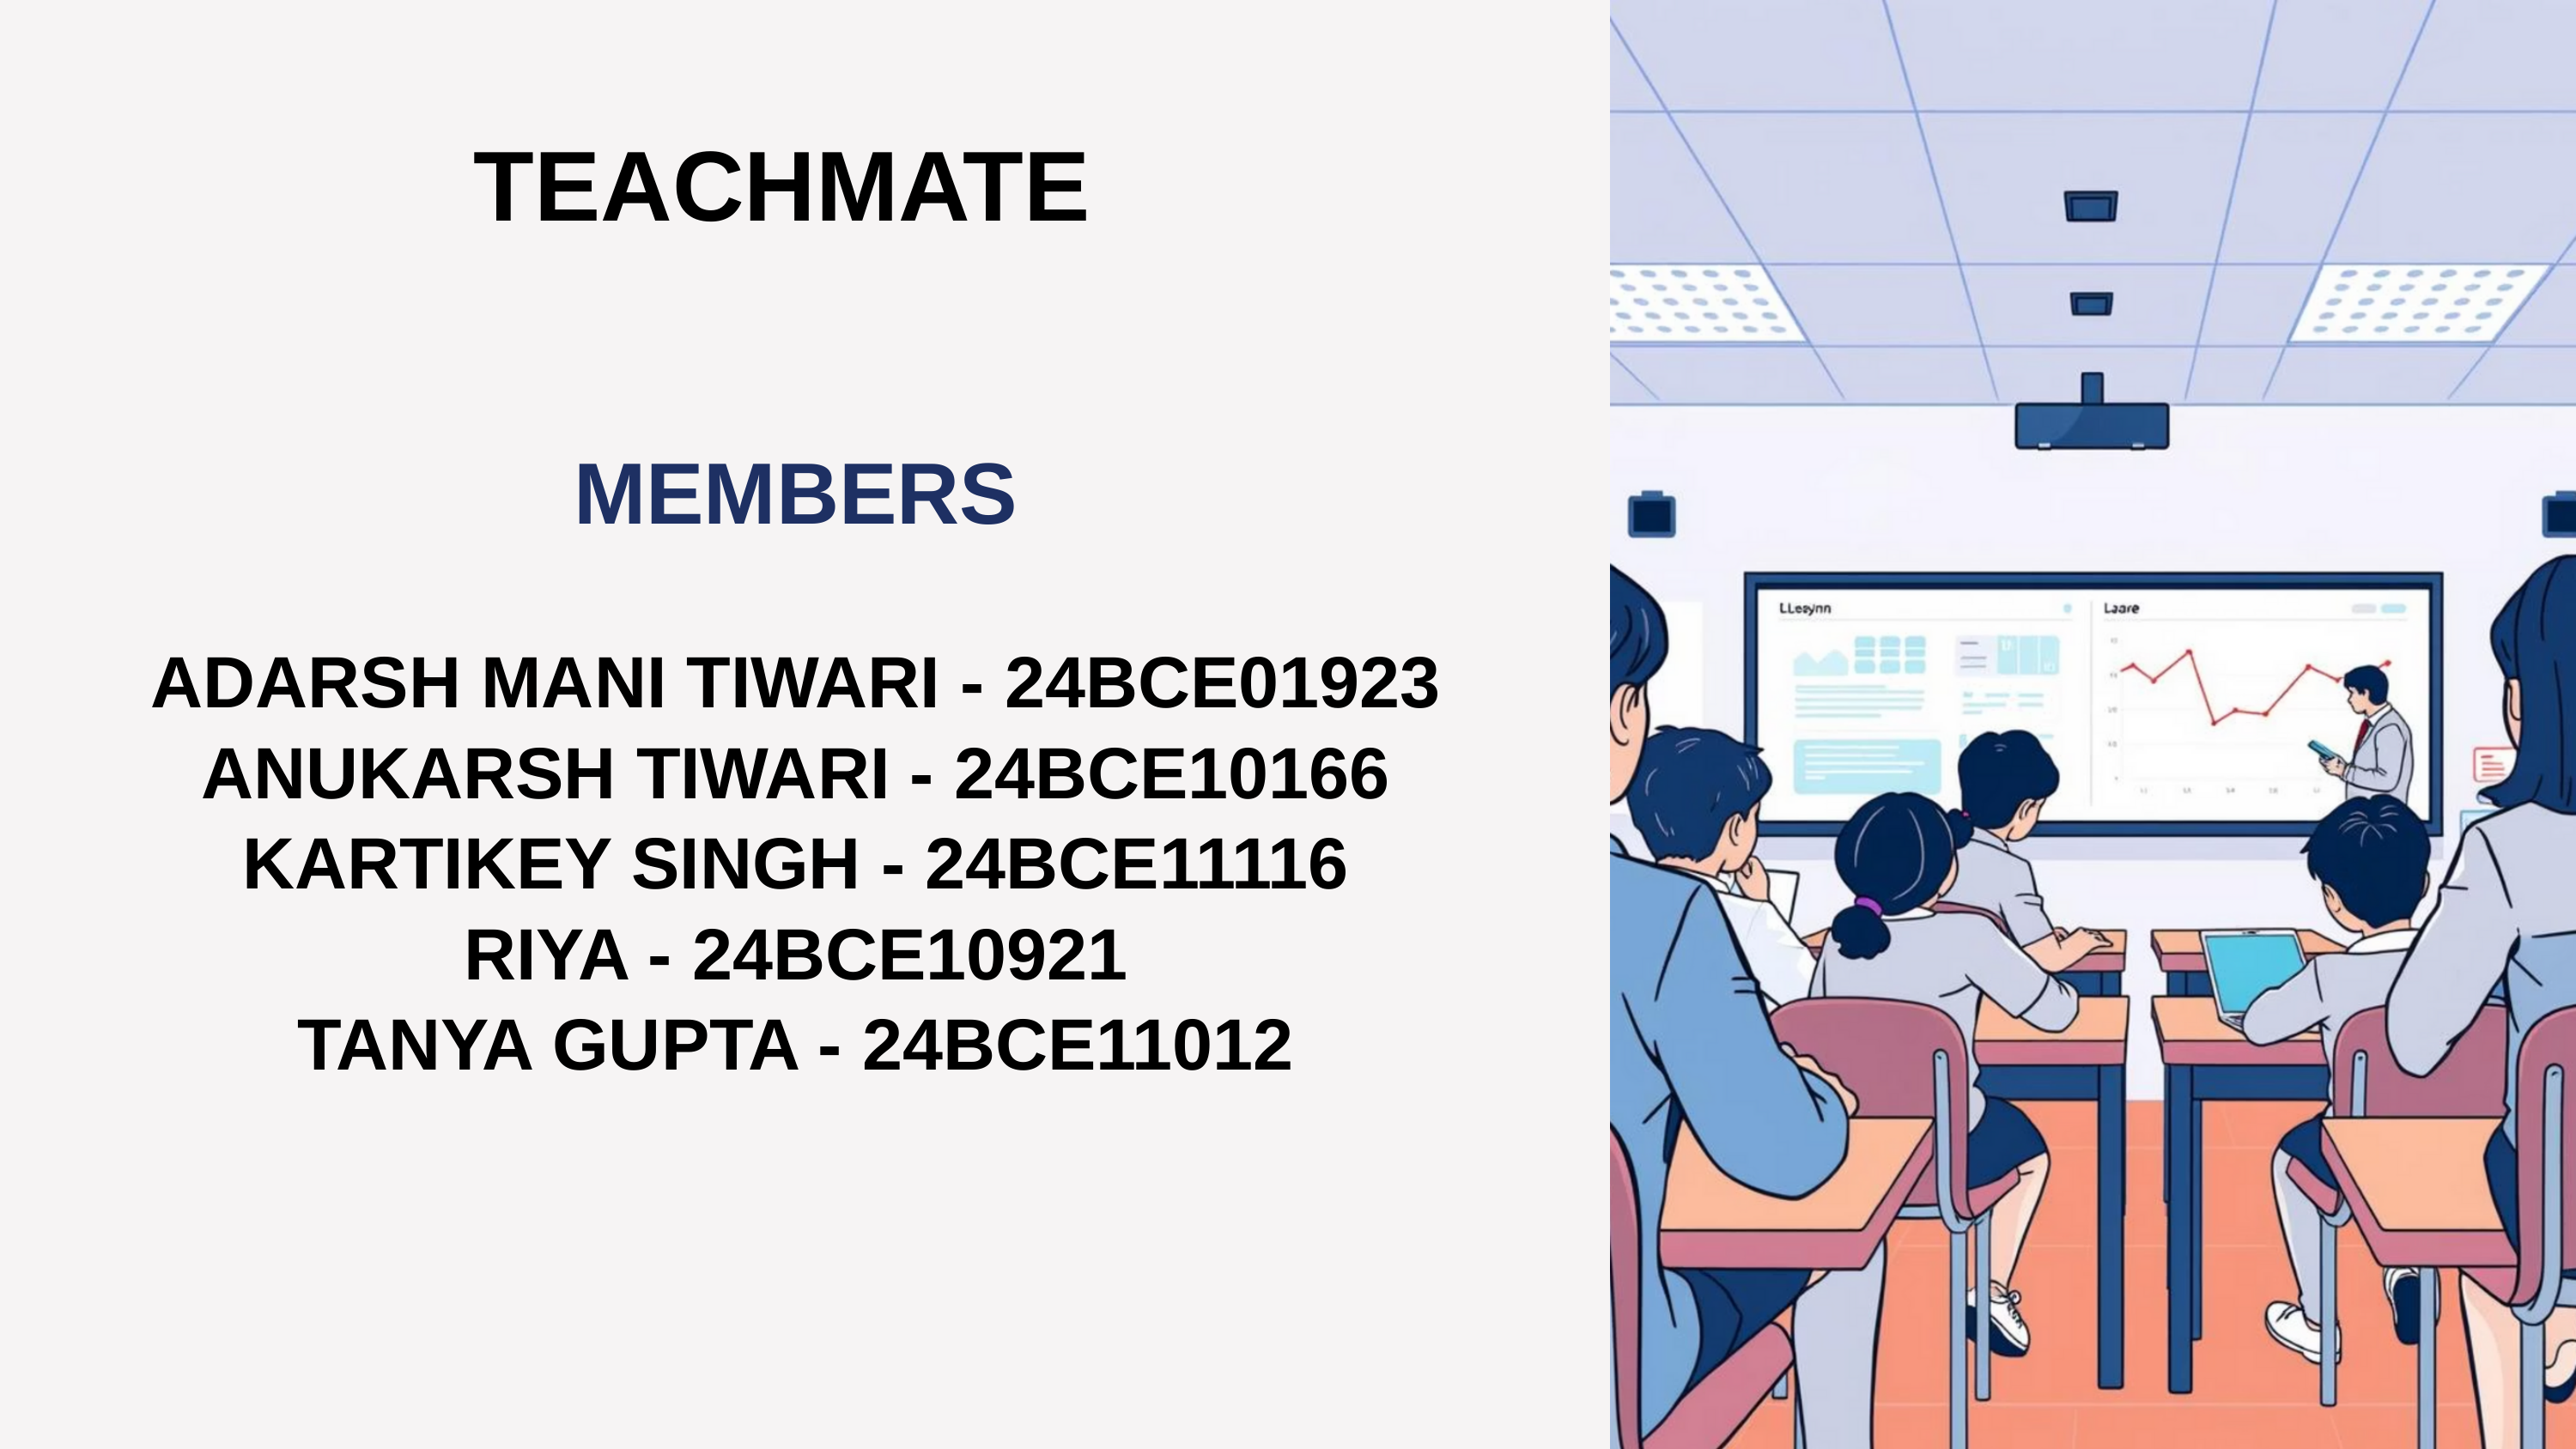

TEACHMATE
MEMBERS

ADARSH MANI TIWARI - 24BCE01923
ANUKARSH TIWARI - 24BCE10166
KARTIKEY SINGH - 24BCE11116
RIYA - 24BCE10921
TANYA GUPTA - 24BCE11012